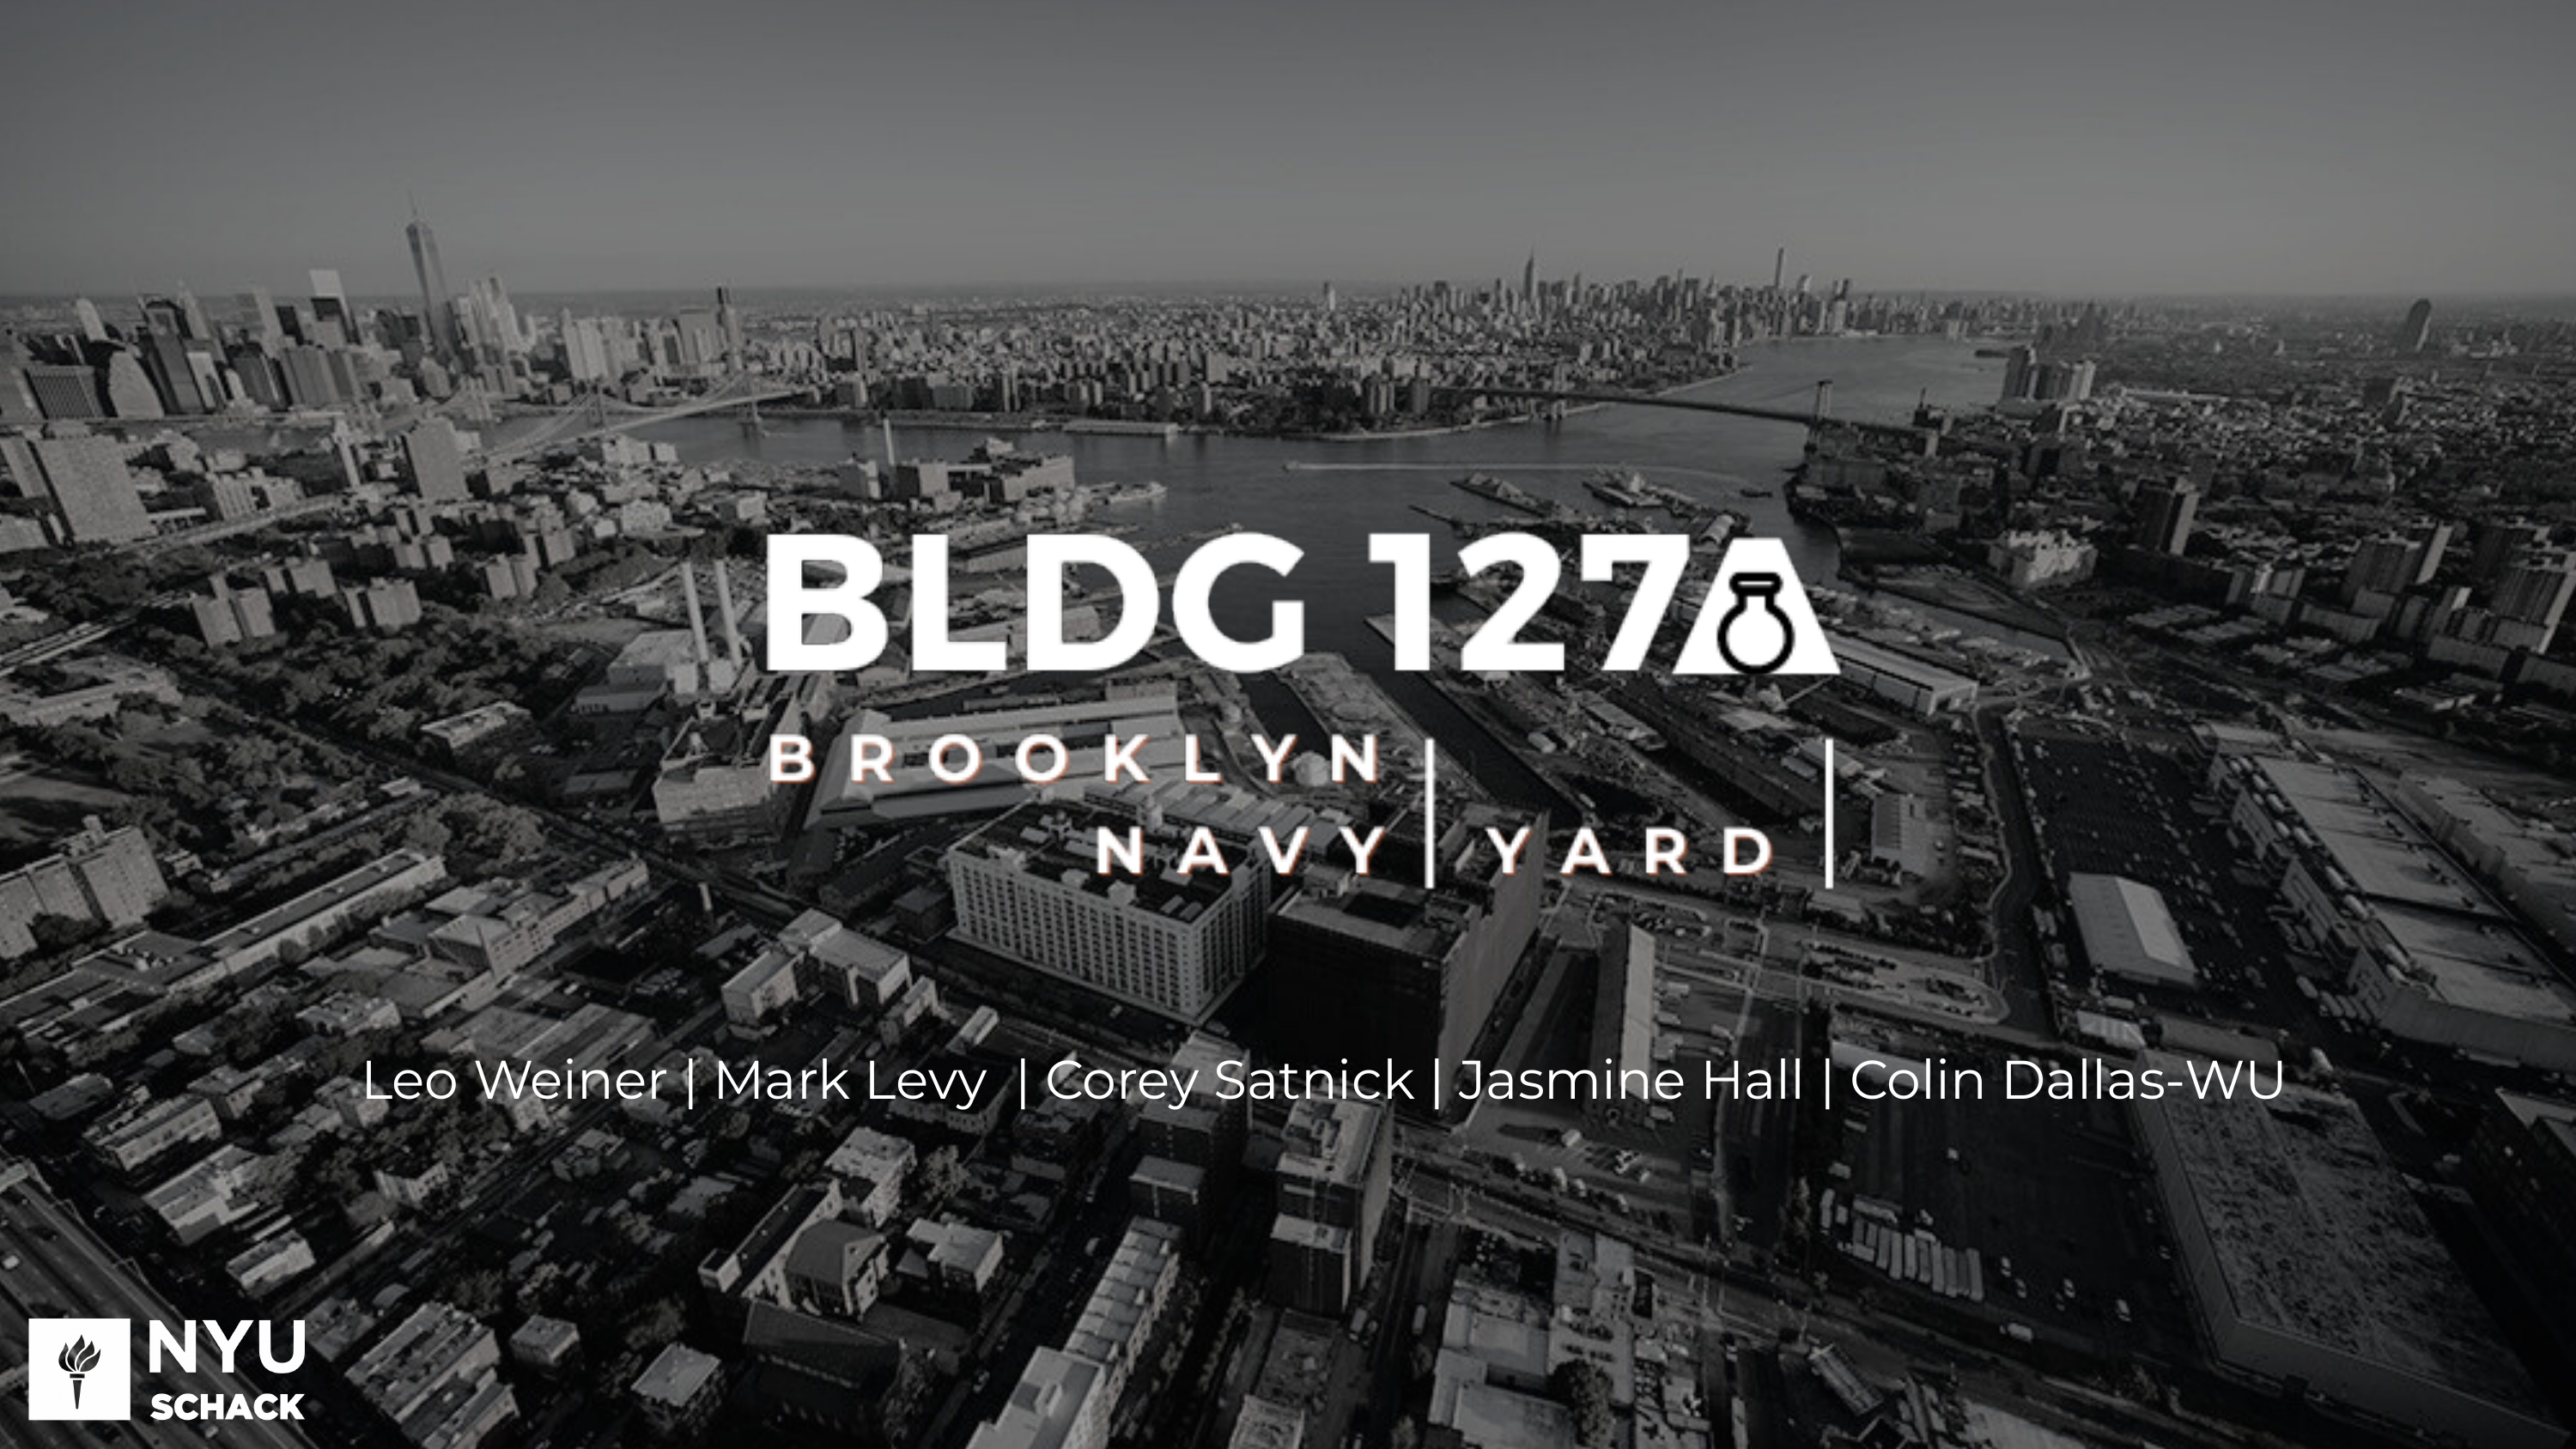

Leo Weiner | Mark Levy  | Corey Satnick | Jasmine Hall | Colin Dallas-WU